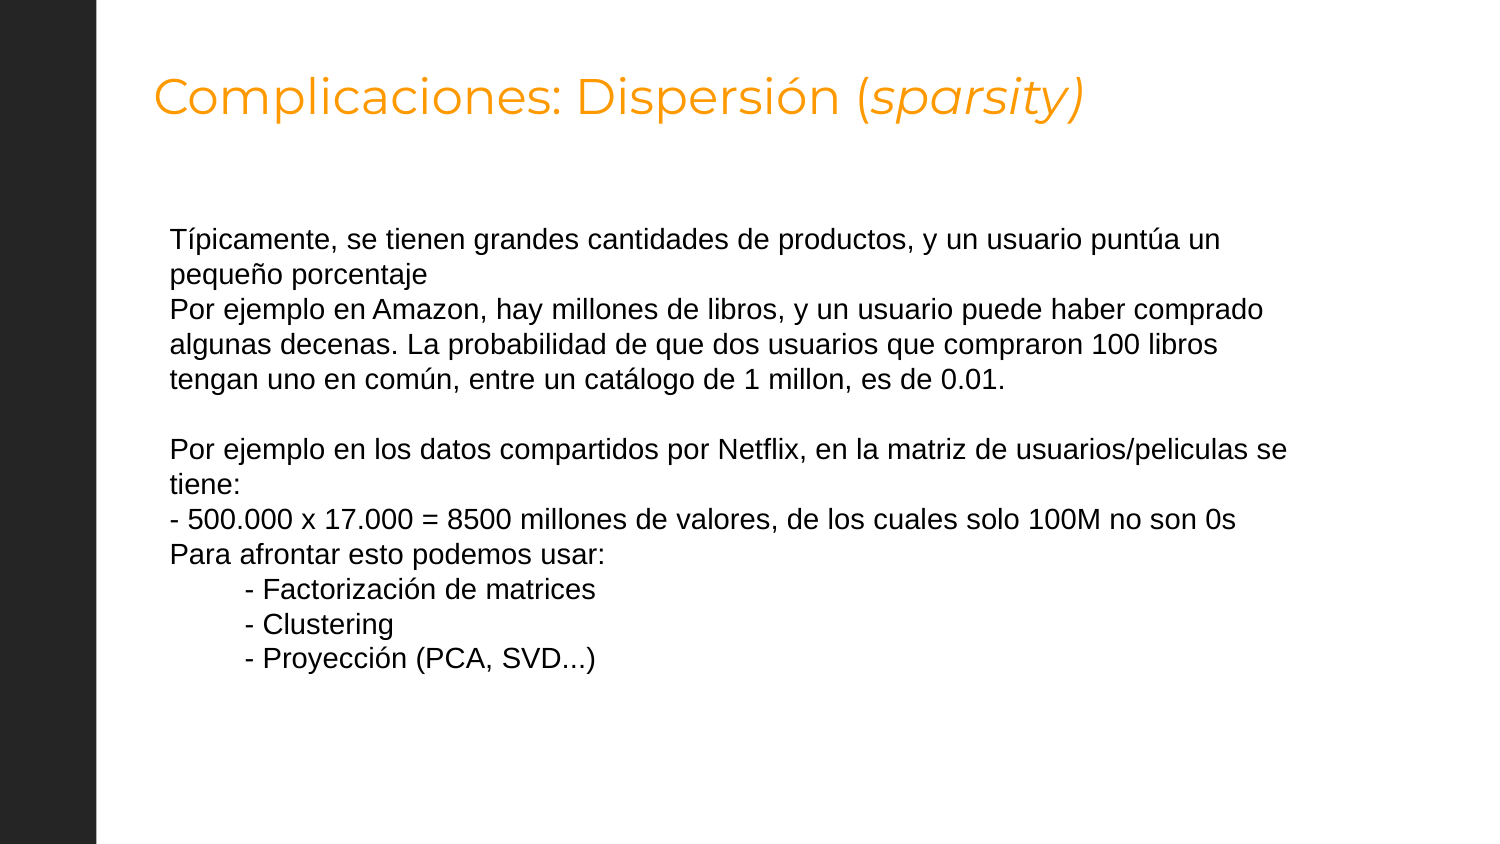

# Complicaciones: Dispersión (sparsity)
Típicamente, se tienen grandes cantidades de productos, y un usuario puntúa un pequeño porcentaje
Por ejemplo en Amazon, hay millones de libros, y un usuario puede haber comprado algunas decenas. La probabilidad de que dos usuarios que compraron 100 libros tengan uno en común, entre un catálogo de 1 millon, es de 0.01.

Por ejemplo en los datos compartidos por Netflix, en la matriz de usuarios/peliculas se tiene:
- 500.000 x 17.000 = 8500 millones de valores, de los cuales solo 100M no son 0s
Para afrontar esto podemos usar:
- Factorización de matrices
- Clustering
- Proyección (PCA, SVD...)